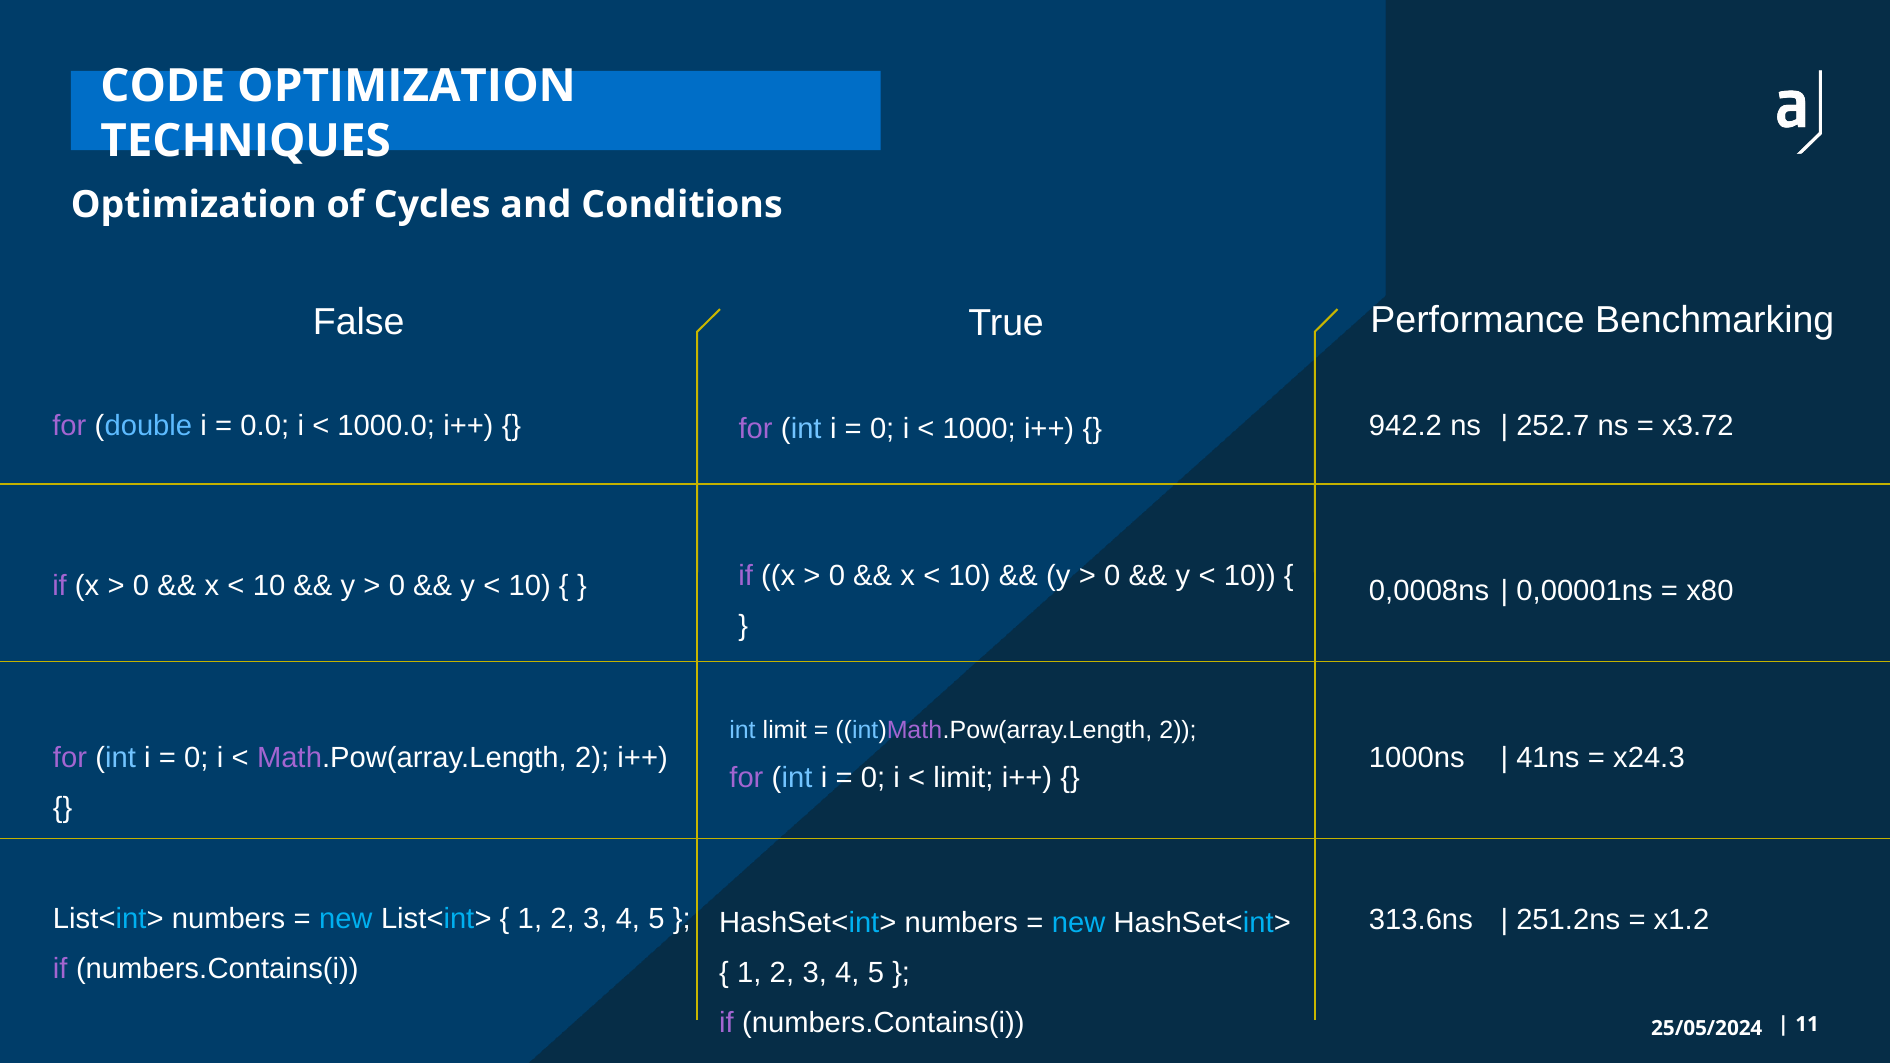

# Code Optimization Techniques
Optimization of Cycles and Conditions
Performance Benchmarking
False
True
for (double i = 0.0; i < 1000.0; i++) {}
942.2 ns
| 252.7 ns = x3.72
for (int i = 0; i < 1000; i++) {}

if ((x > 0 && x < 10) && (y > 0 && y < 10)) { }
if (x > 0 && x < 10 && y > 0 && y < 10) { }
0,0008ns
| 0,00001ns = x80

int limit = ((int)Math.Pow(array.Length, 2));
for (int i = 0; i < limit; i++) {}
for (int i = 0; i < Math.Pow(array.Length, 2); i++) {}
1000ns
| 41ns = x24.3
List<int> numbers = new List<int> { 1, 2, 3, 4, 5 };
if (numbers.Contains(i))
313.6ns
| 251.2ns = x1.2
HashSet<int> numbers = new HashSet<int> { 1, 2, 3, 4, 5 };
if (numbers.Contains(i))
25/05/2024
|	11